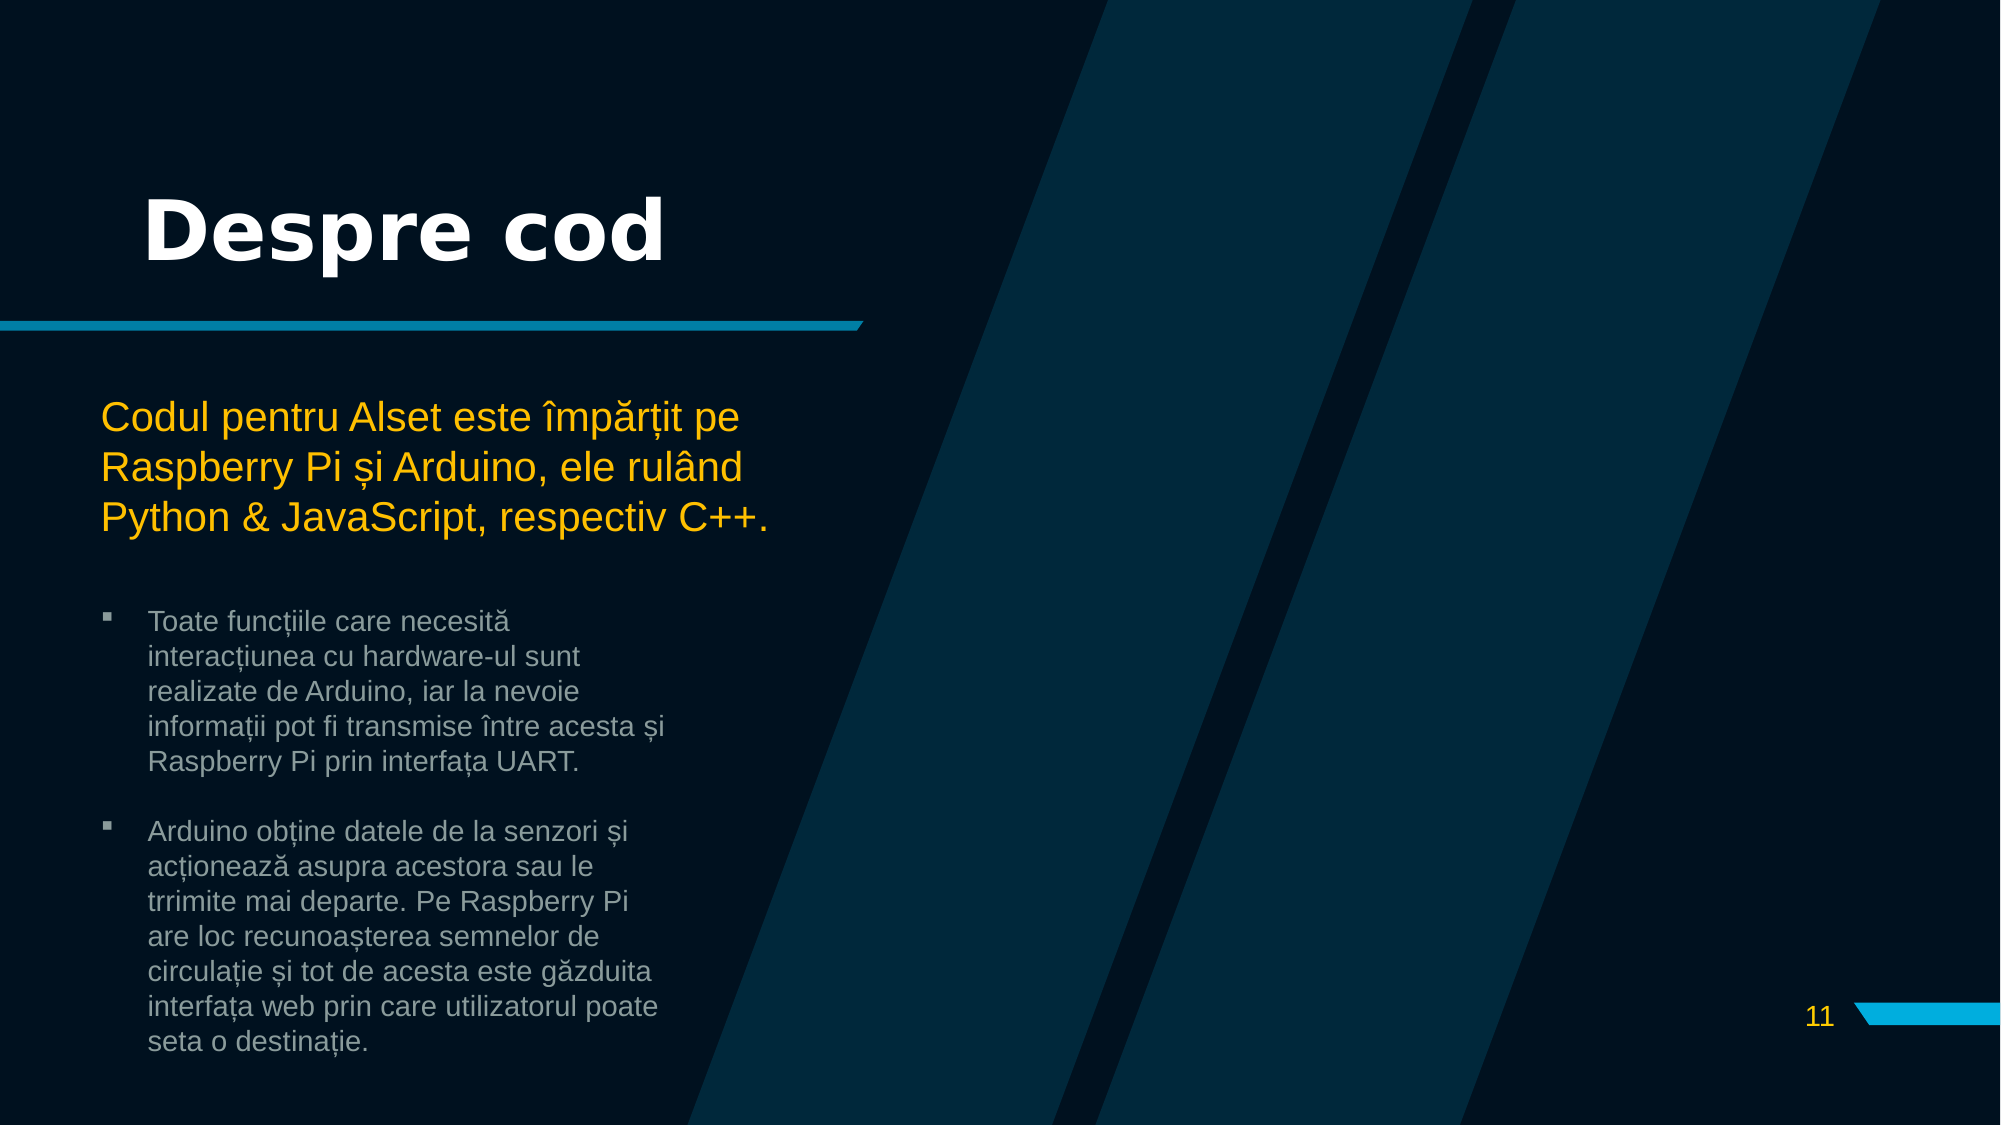

# Despre cod
Codul pentru Alset este împărțit pe Raspberry Pi și Arduino, ele rulând Python & JavaScript, respectiv C++.
Toate funcțiile care necesită interacțiunea cu hardware-ul sunt realizate de Arduino, iar la nevoie informații pot fi transmise între acesta și Raspberry Pi prin interfața UART.

Arduino obține datele de la senzori și acționează asupra acestora sau le trrimite mai departe. Pe Raspberry Pi are loc recunoașterea semnelor de circulație și tot de acesta este găzduita interfața web prin care utilizatorul poate seta o destinație.
11